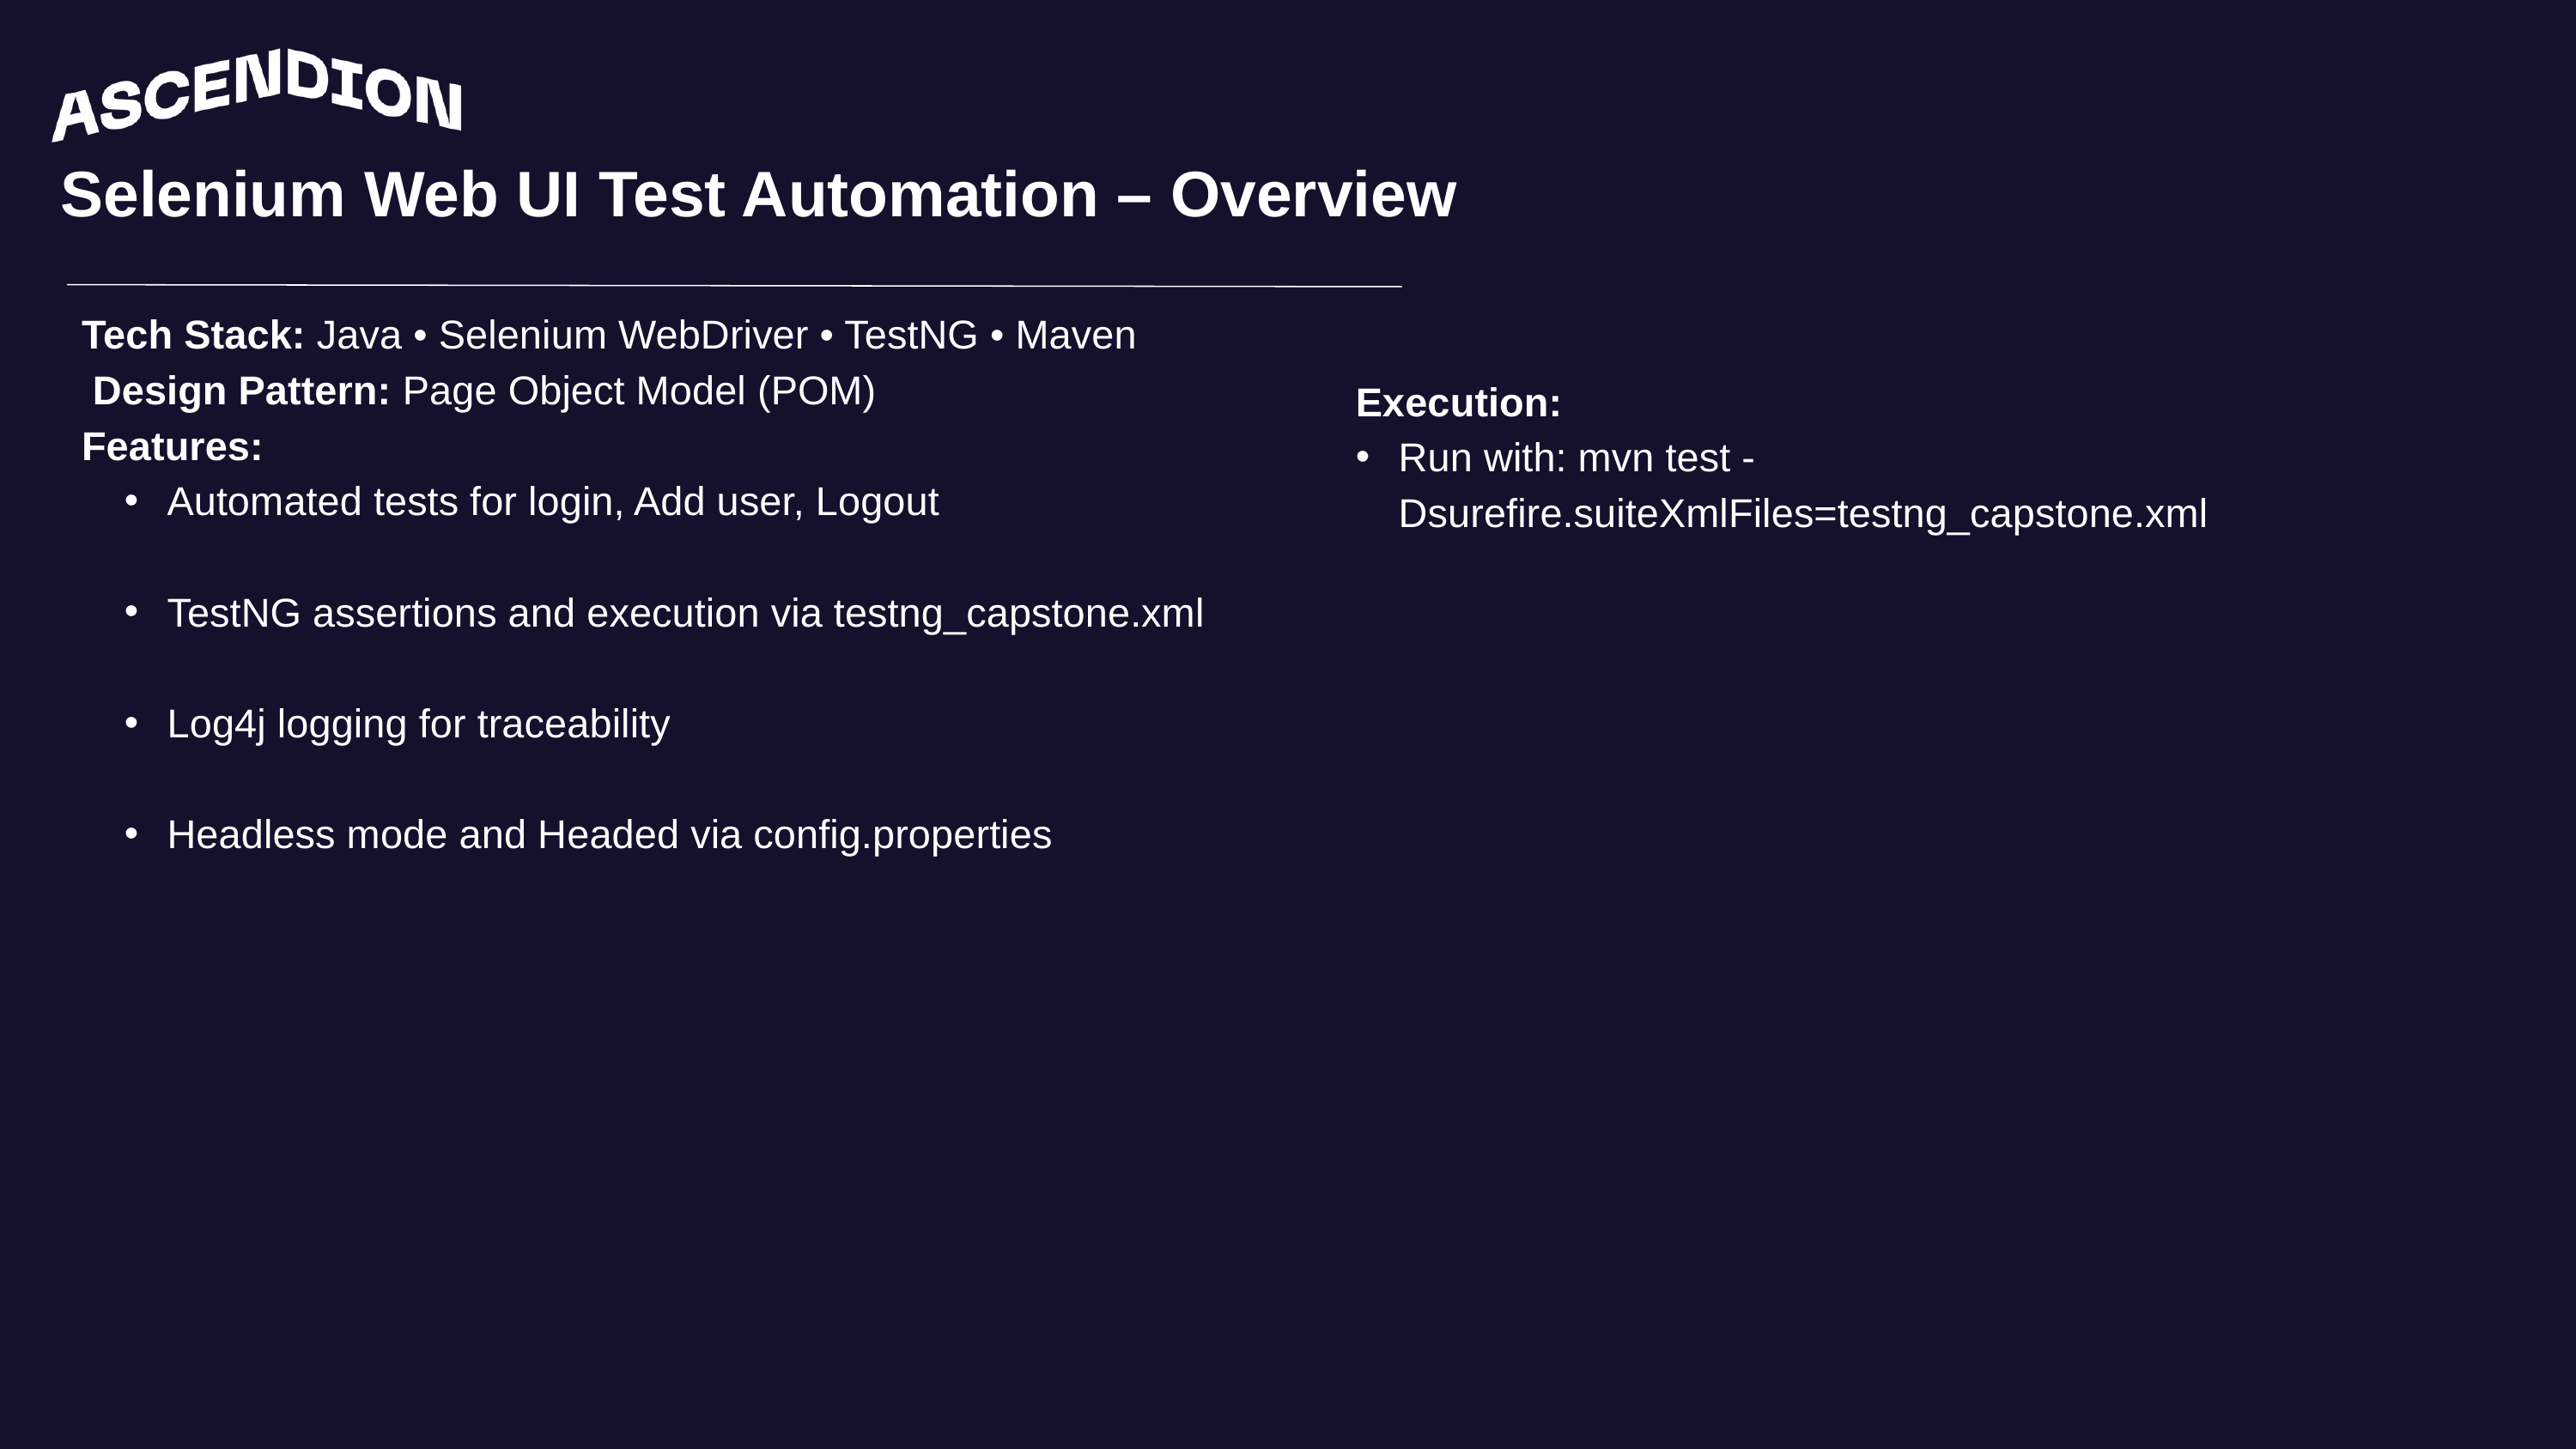

Selenium Web UI Test Automation – Overview

Tech Stack: Java • Selenium WebDriver • TestNG • Maven
 Design Pattern: Page Object Model (POM)
Features:
Automated tests for login, Add user, Logout

TestNG assertions and execution via testng_capstone.xml

Log4j logging for traceability

Headless mode and Headed via config.properties

Execution:
Run with: mvn test -Dsurefire.suiteXmlFiles=testng_capstone.xml